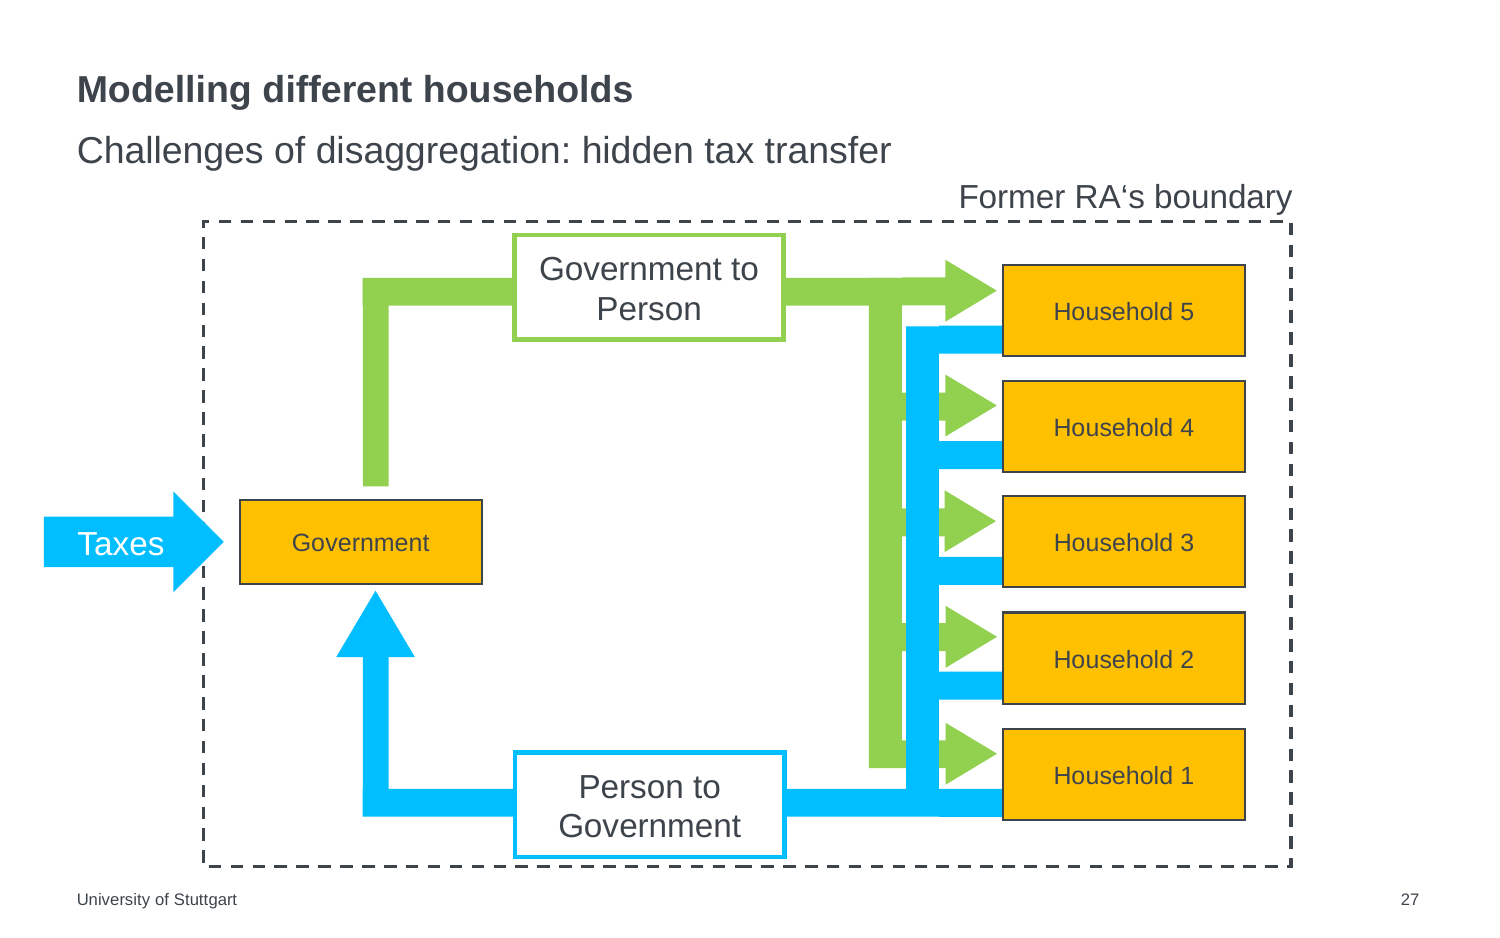

# Modelling different households
Challenges of disaggregation: hidden tax transfer
Former RA‘s boundary

Government to Person
Household 5

Household 4

Taxes

Household 3
Government

Household 2

Household 1

Person to Government

University of Stuttgart
27